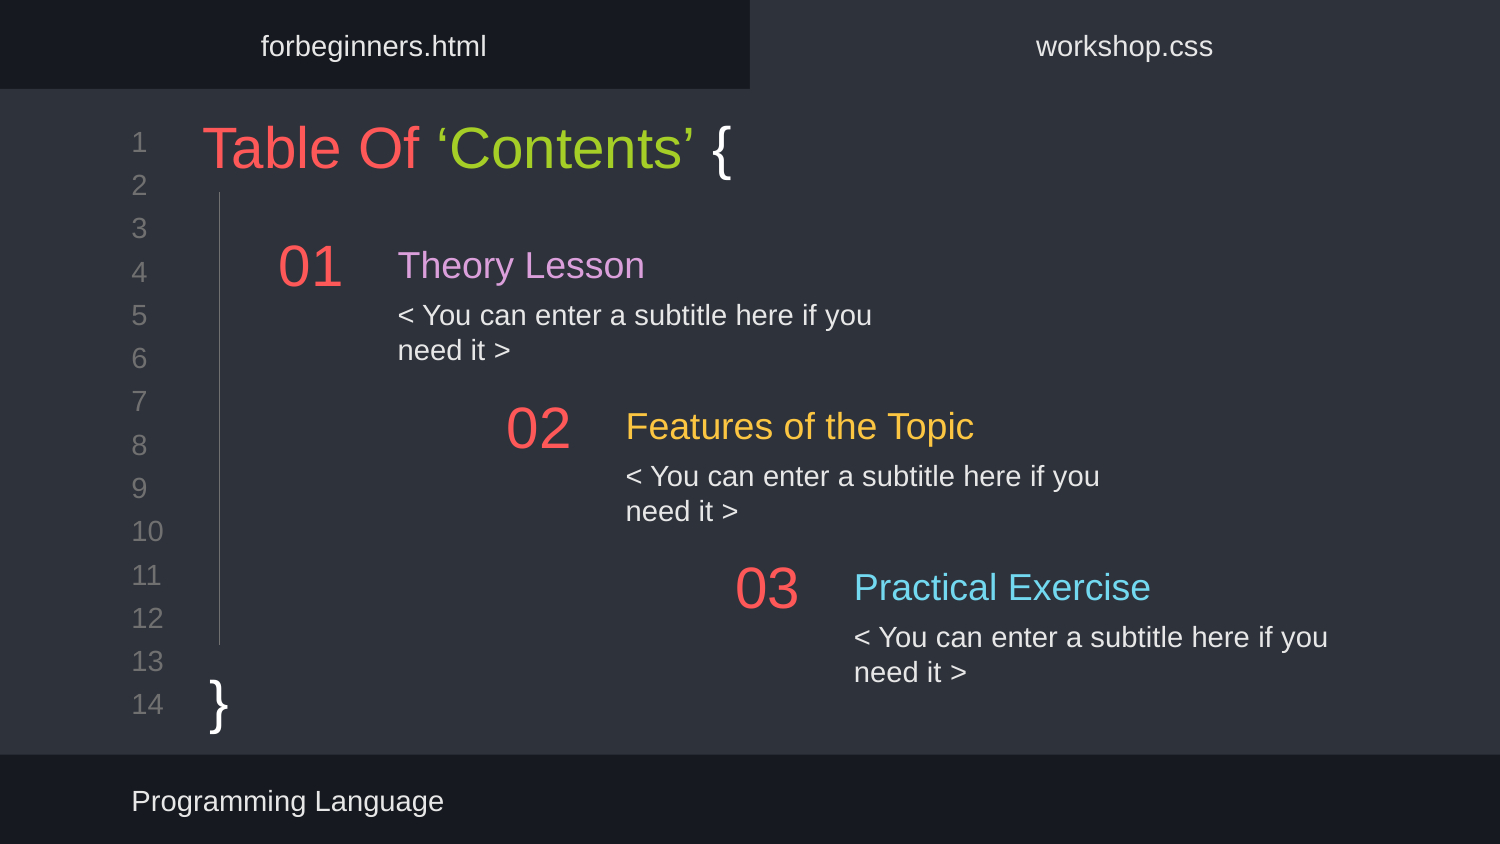

forbeginners.html
workshop.css
Table Of ‘Contents’ {
}
# 01
Theory Lesson
< You can enter a subtitle here if you need it >
Features of the Topic
02
< You can enter a subtitle here if you need it >
Practical Exercise
03
< You can enter a subtitle here if you need it >
Programming Language